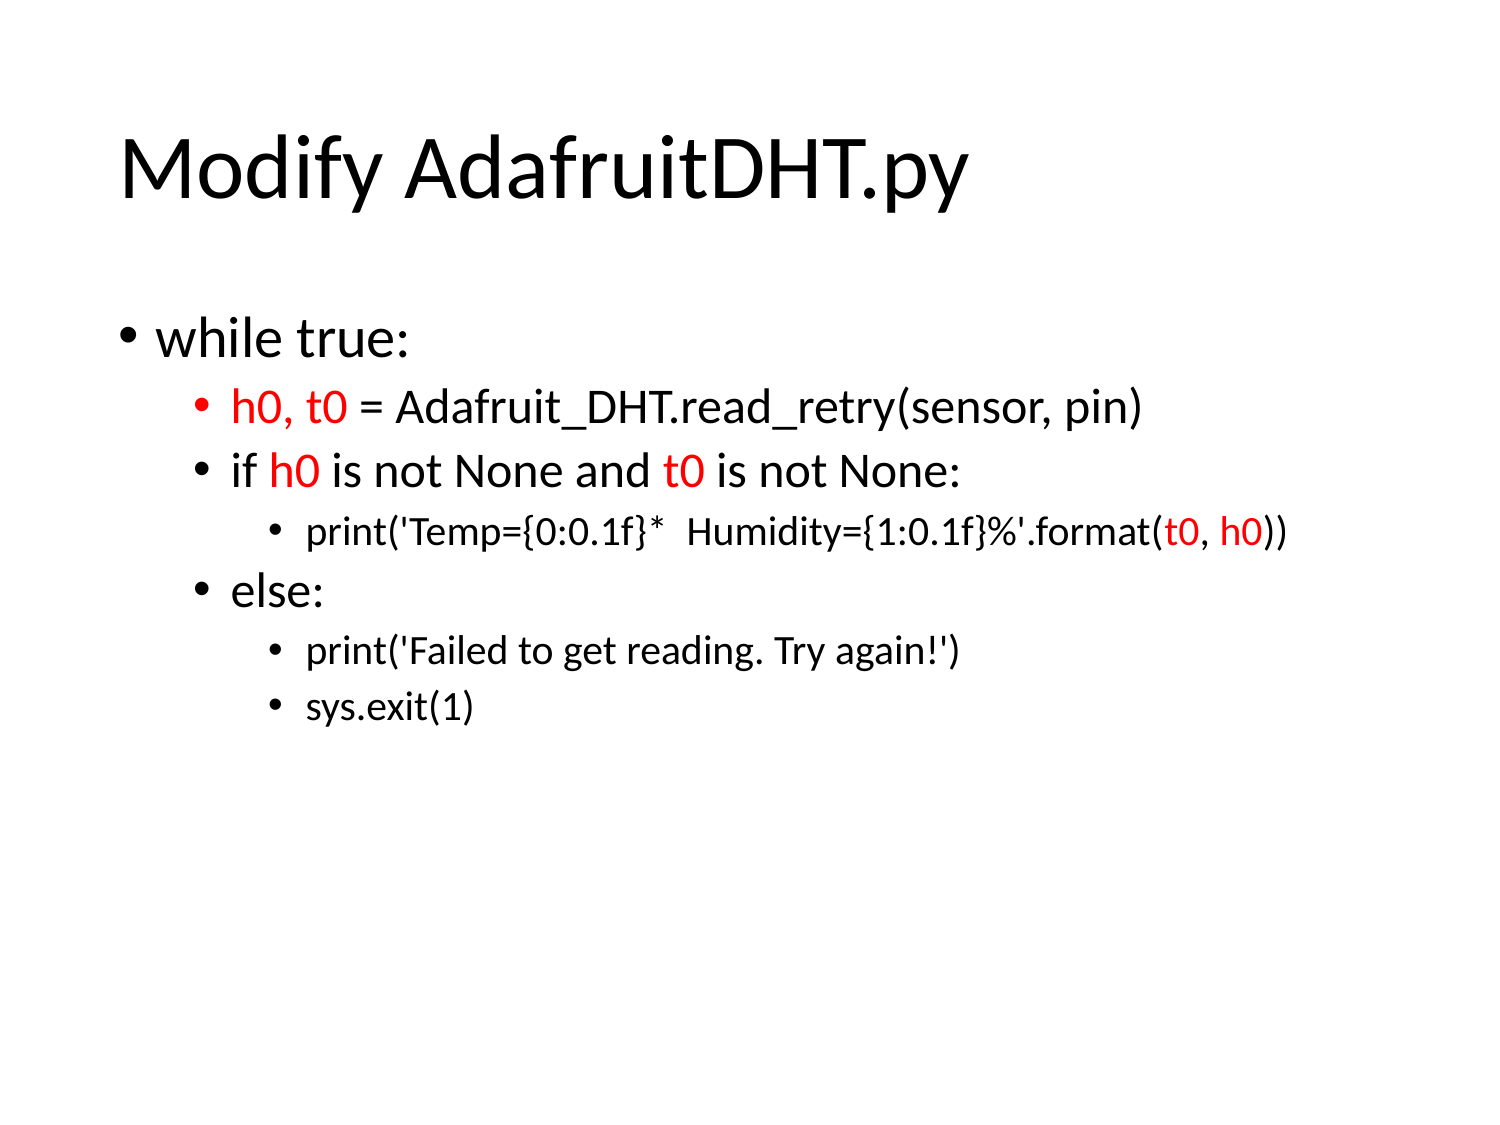

# Modify AdafruitDHT.py
while true:
h0, t0 = Adafruit_DHT.read_retry(sensor, pin)
if h0 is not None and t0 is not None:
print('Temp={0:0.1f}*  Humidity={1:0.1f}%'.format(t0, h0))
else:
print('Failed to get reading. Try again!')
sys.exit(1)